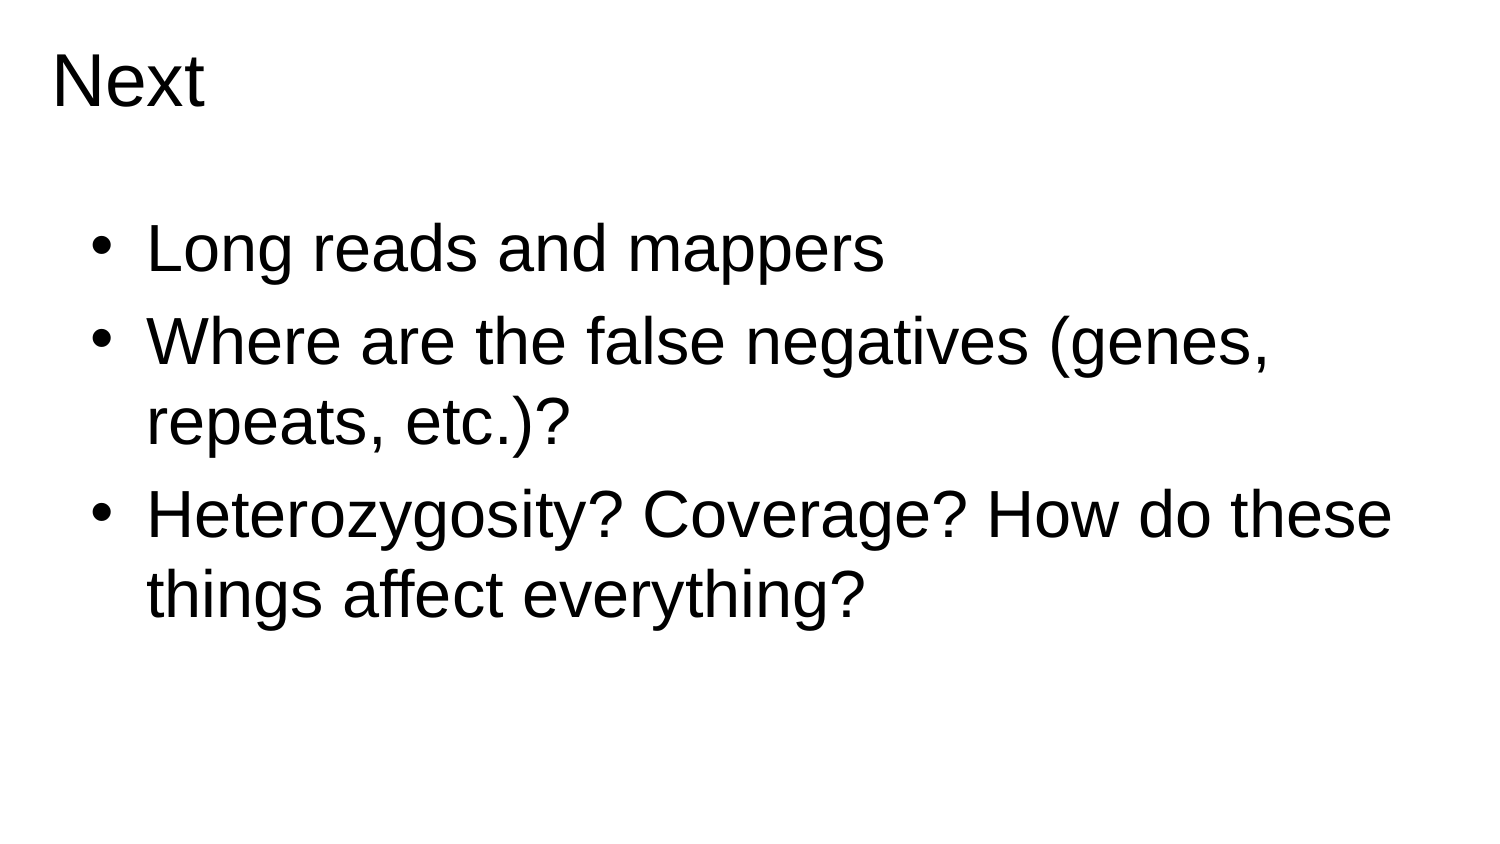

# Next
Long reads and mappers
Where are the false negatives (genes, repeats, etc.)?
Heterozygosity? Coverage? How do these things affect everything?